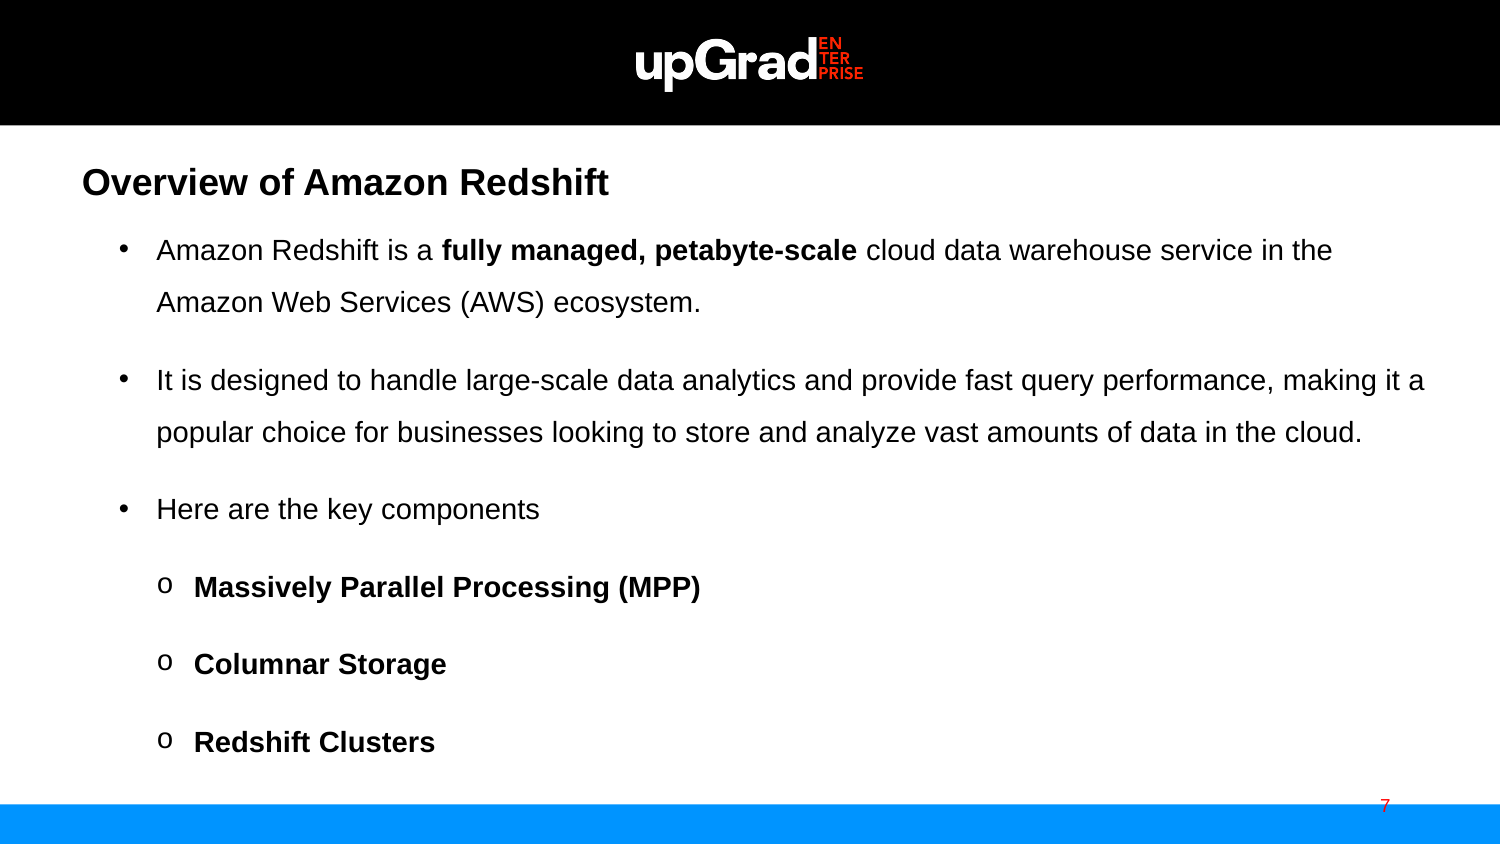

Overview of Amazon Redshift
Amazon Redshift is a fully managed, petabyte-scale cloud data warehouse service in the Amazon Web Services (AWS) ecosystem.
It is designed to handle large-scale data analytics and provide fast query performance, making it a popular choice for businesses looking to store and analyze vast amounts of data in the cloud.
Here are the key components
Massively Parallel Processing (MPP)
Columnar Storage
Redshift Clusters
7